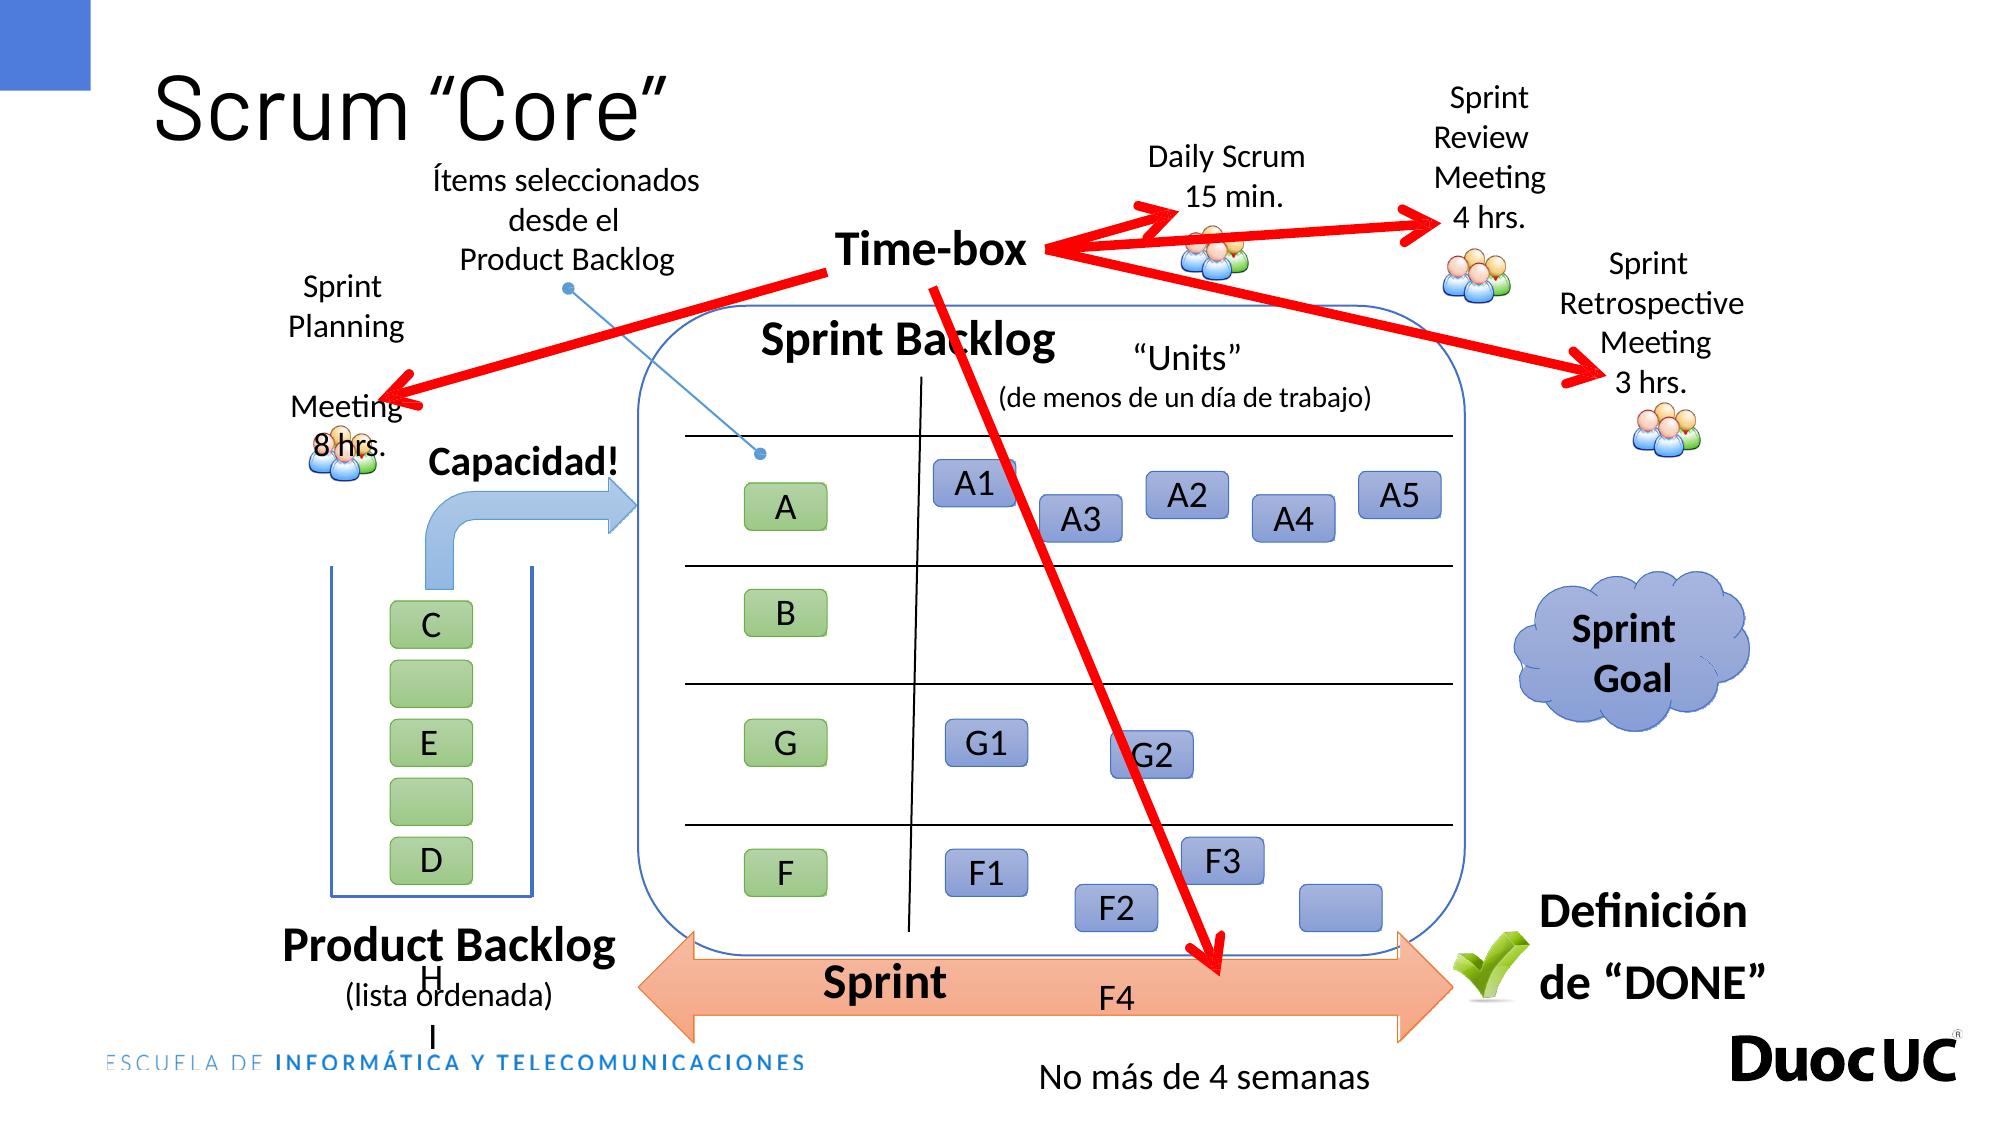

Scrum “Core”
Sprint  Review  Meeting
Daily Scrum  15 min.
Ítems seleccionados
4 hrs.
desde el  Product Backlog

Time-box

Sprint  Retrospective  Meeting
3 hrs.

Sprint  Planning  Meeting  8 hrs.

Sprint Backlog

“Units”
(de menos de un día de trabajo)

Capacidad!

A1

A2
A5

A

A3
A4

C  E  D  H  I

B

Sprint  Goal

G
G1

G2

F3

F
F1

Definición
de “DONE”
F2	F4

No más de 4 semanas

Product Backlog
(lista ordenada)

Sprint